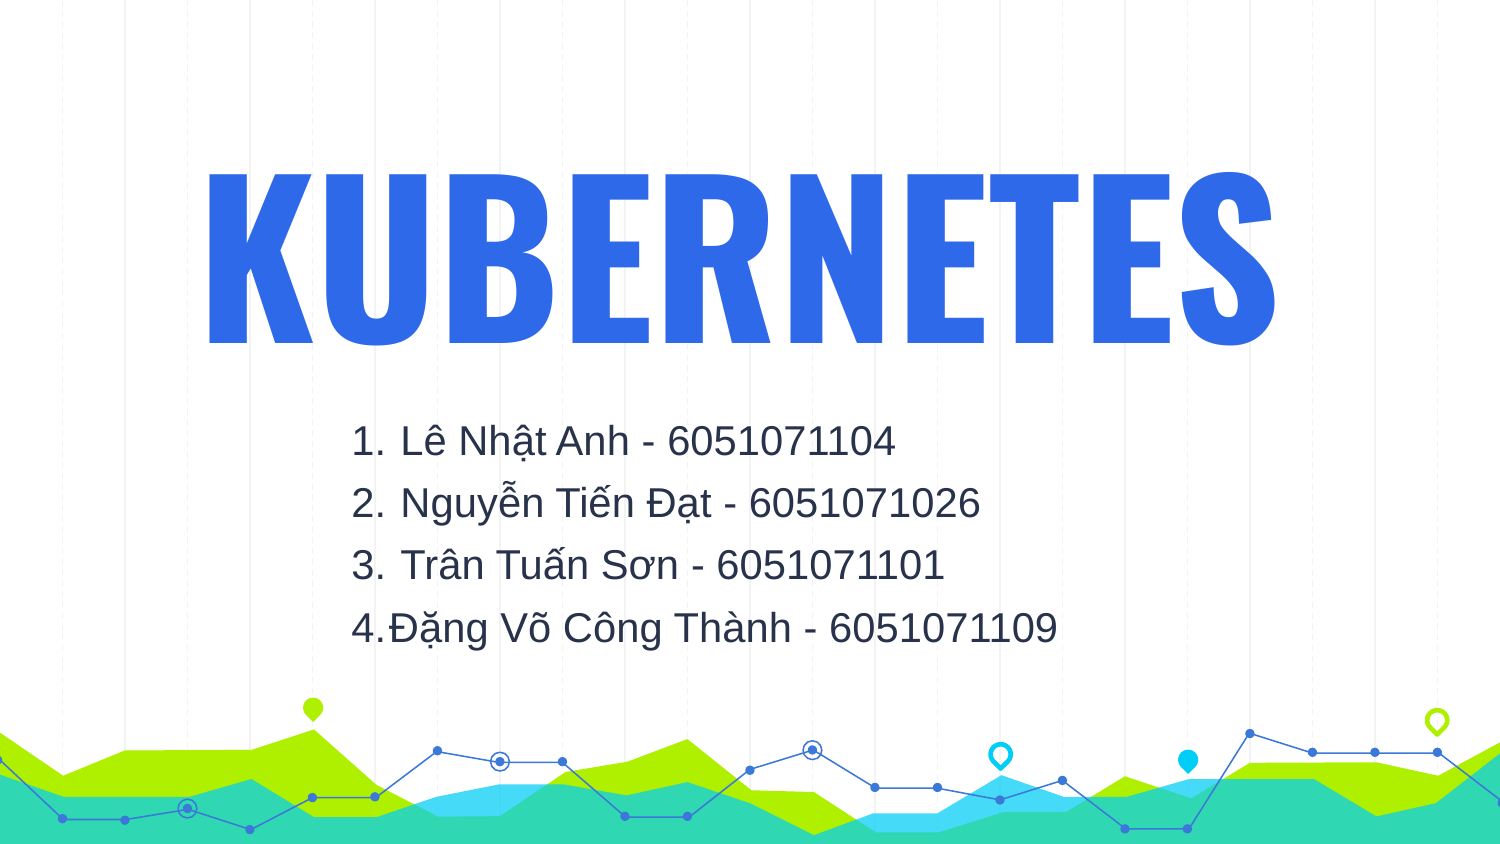

KUBERNETES
 Lê Nhật Anh - 6051071104
 Nguyễn Tiến Đạt - 6051071026
 Trân Tuấn Sơn - 6051071101
Đặng Võ Công Thành - 6051071109

1